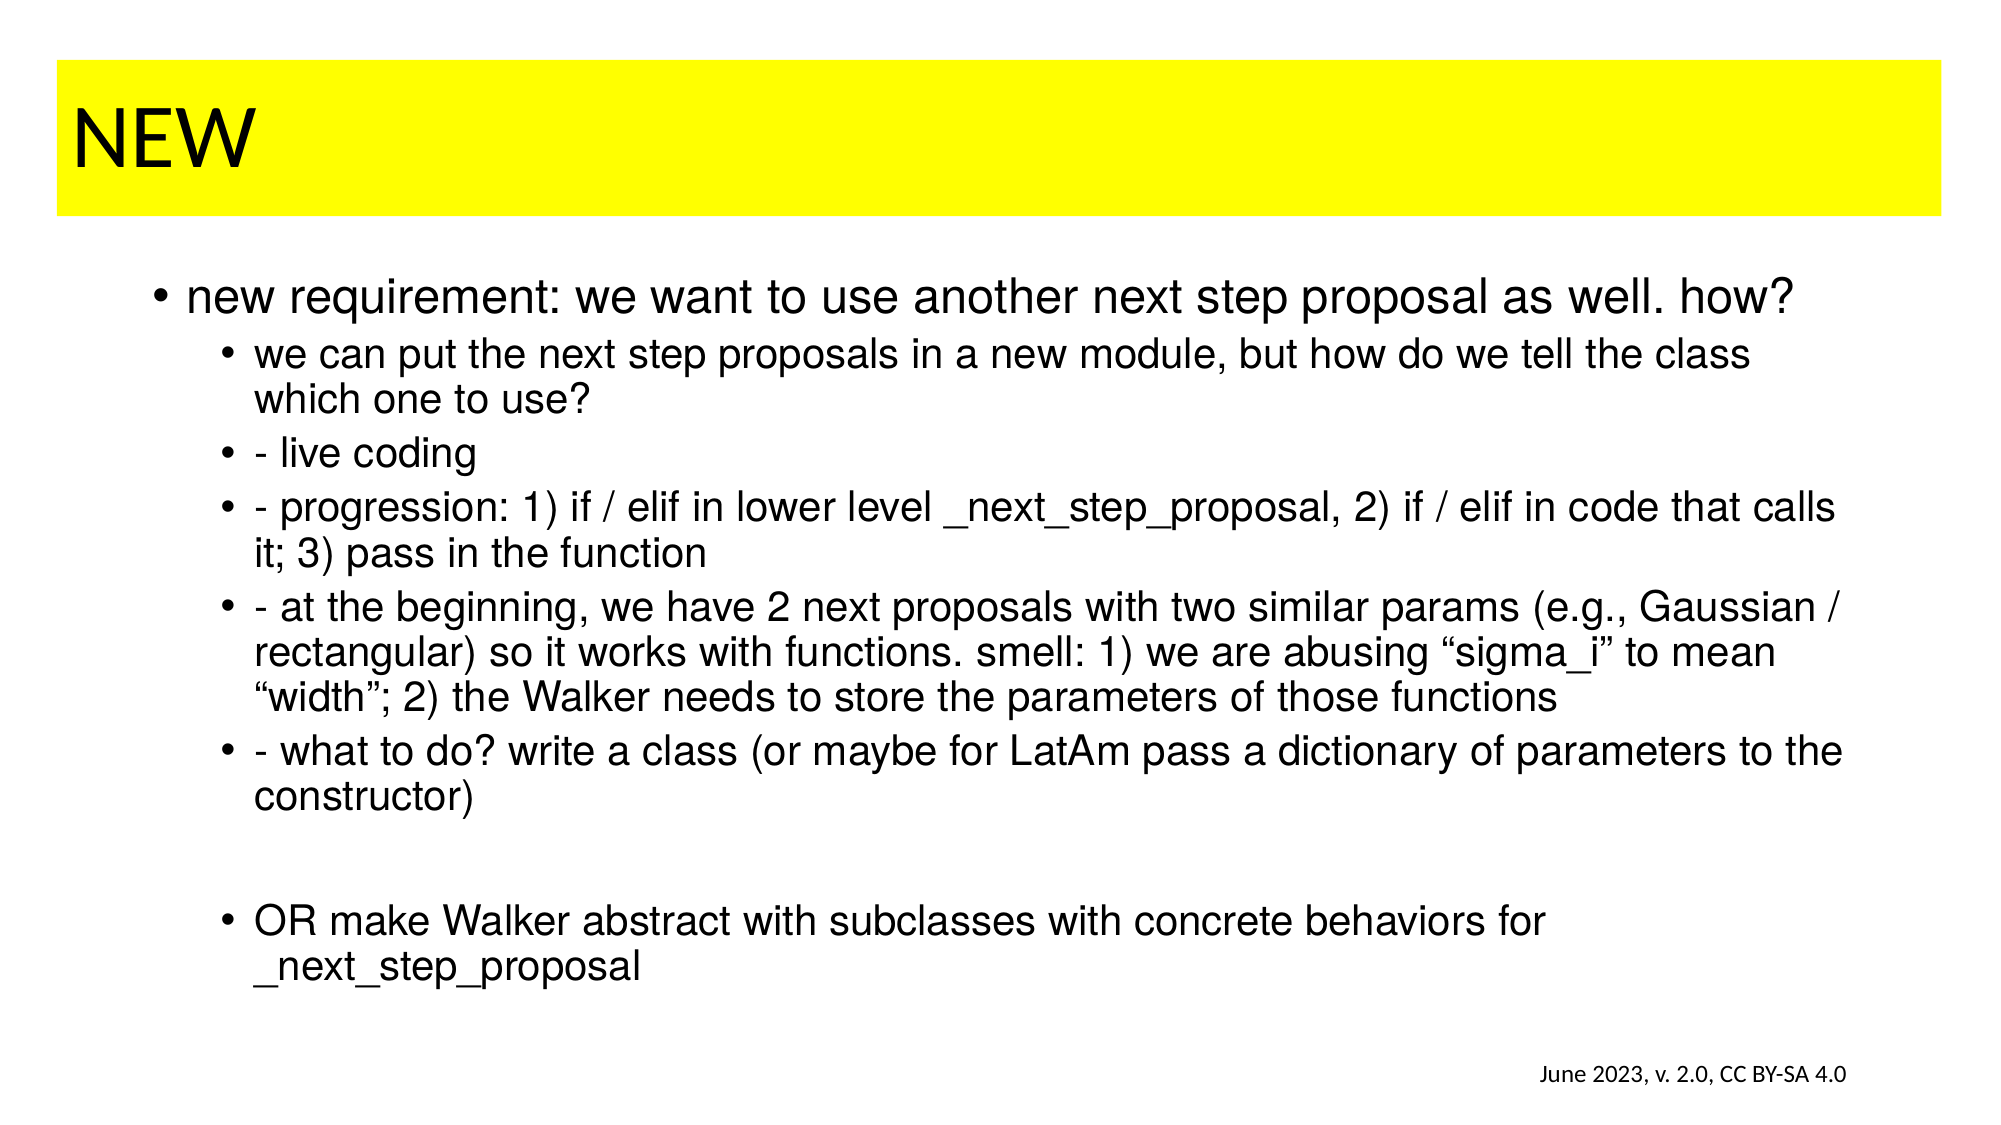

# NEW
new requirement: we want to use another next step proposal as well. how?
we can put the next step proposals in a new module, but how do we tell the class which one to use?
- live coding
- progression: 1) if / elif in lower level _next_step_proposal, 2) if / elif in code that calls it; 3) pass in the function
- at the beginning, we have 2 next proposals with two similar params (e.g., Gaussian / rectangular) so it works with functions. smell: 1) we are abusing “sigma_i” to mean “width”; 2) the Walker needs to store the parameters of those functions
- what to do? write a class (or maybe for LatAm pass a dictionary of parameters to the constructor)

OR make Walker abstract with subclasses with concrete behaviors for _next_step_proposal

June 2023, v. 2.0, CC BY-SA 4.0